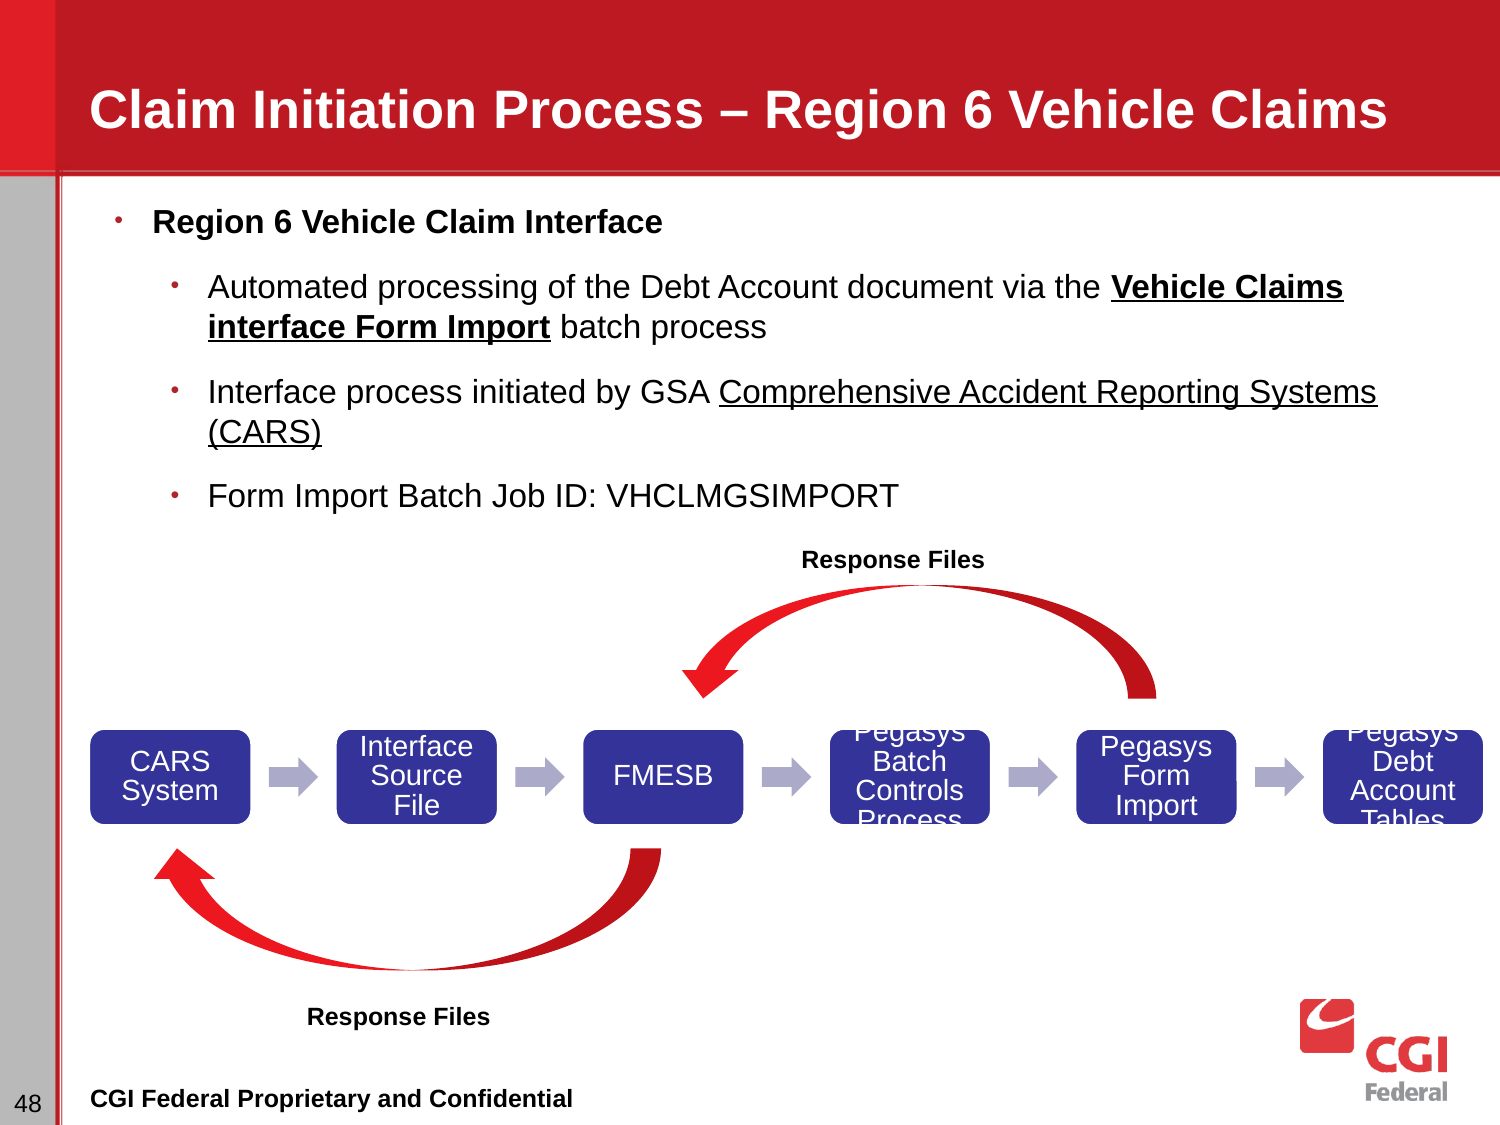

# Claim Initiation Process – Region 6 Vehicle Claims
Region 6 Vehicle Claim Interface
Automated processing of the Debt Account document via the Vehicle Claims interface Form Import batch process
Interface process initiated by GSA Comprehensive Accident Reporting Systems (CARS)
Form Import Batch Job ID: VHCLMGSIMPORT
Response Files

CARS System
Interface Source File
FMESB
Pegasys Batch Controls Process
Pegasys Form Import
Pegasys Debt Account Tables

Response Files
48
CGI Federal Proprietary and Confidential